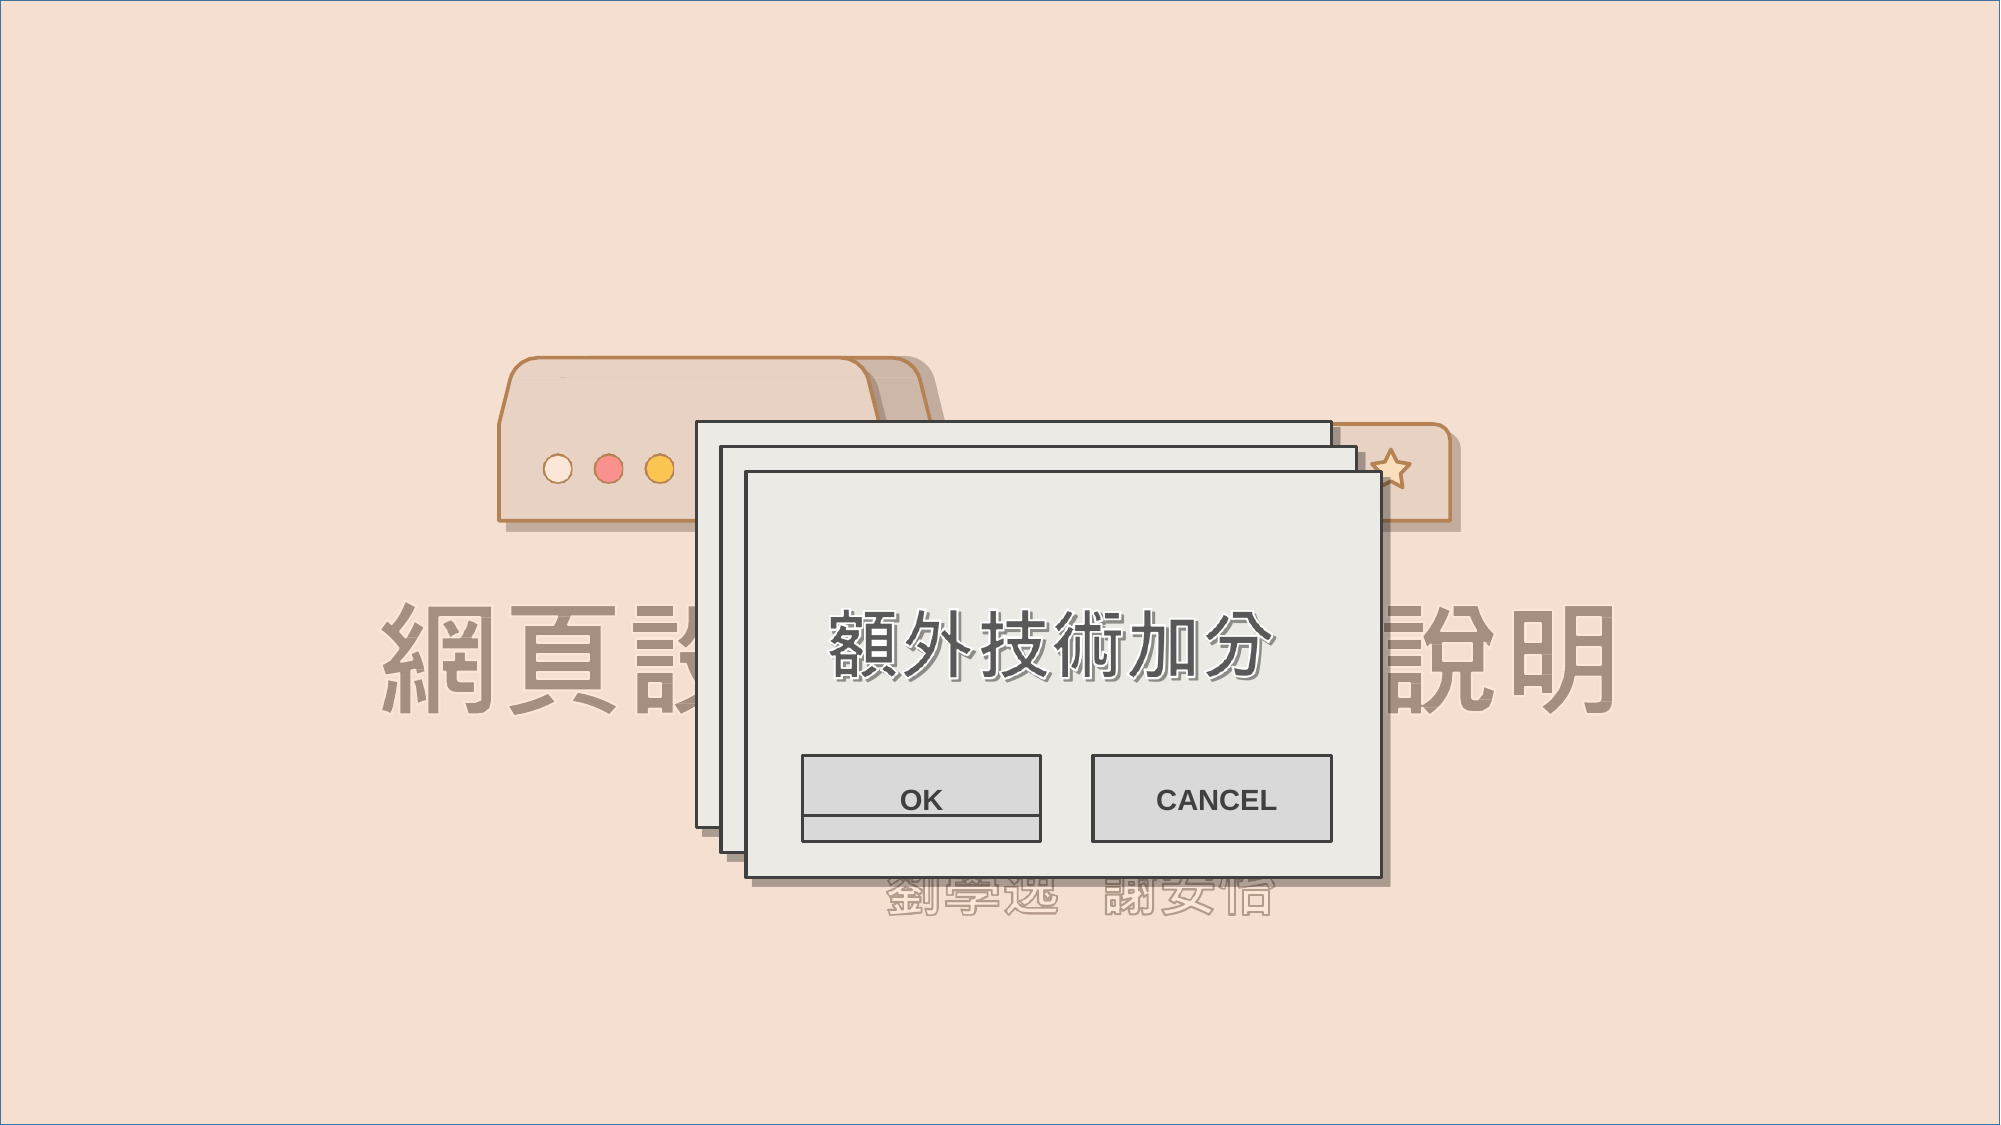

ＢＵＤＤＹ-INFO

OK	CANCEL

OK	CANCEL

OK

CANCEL